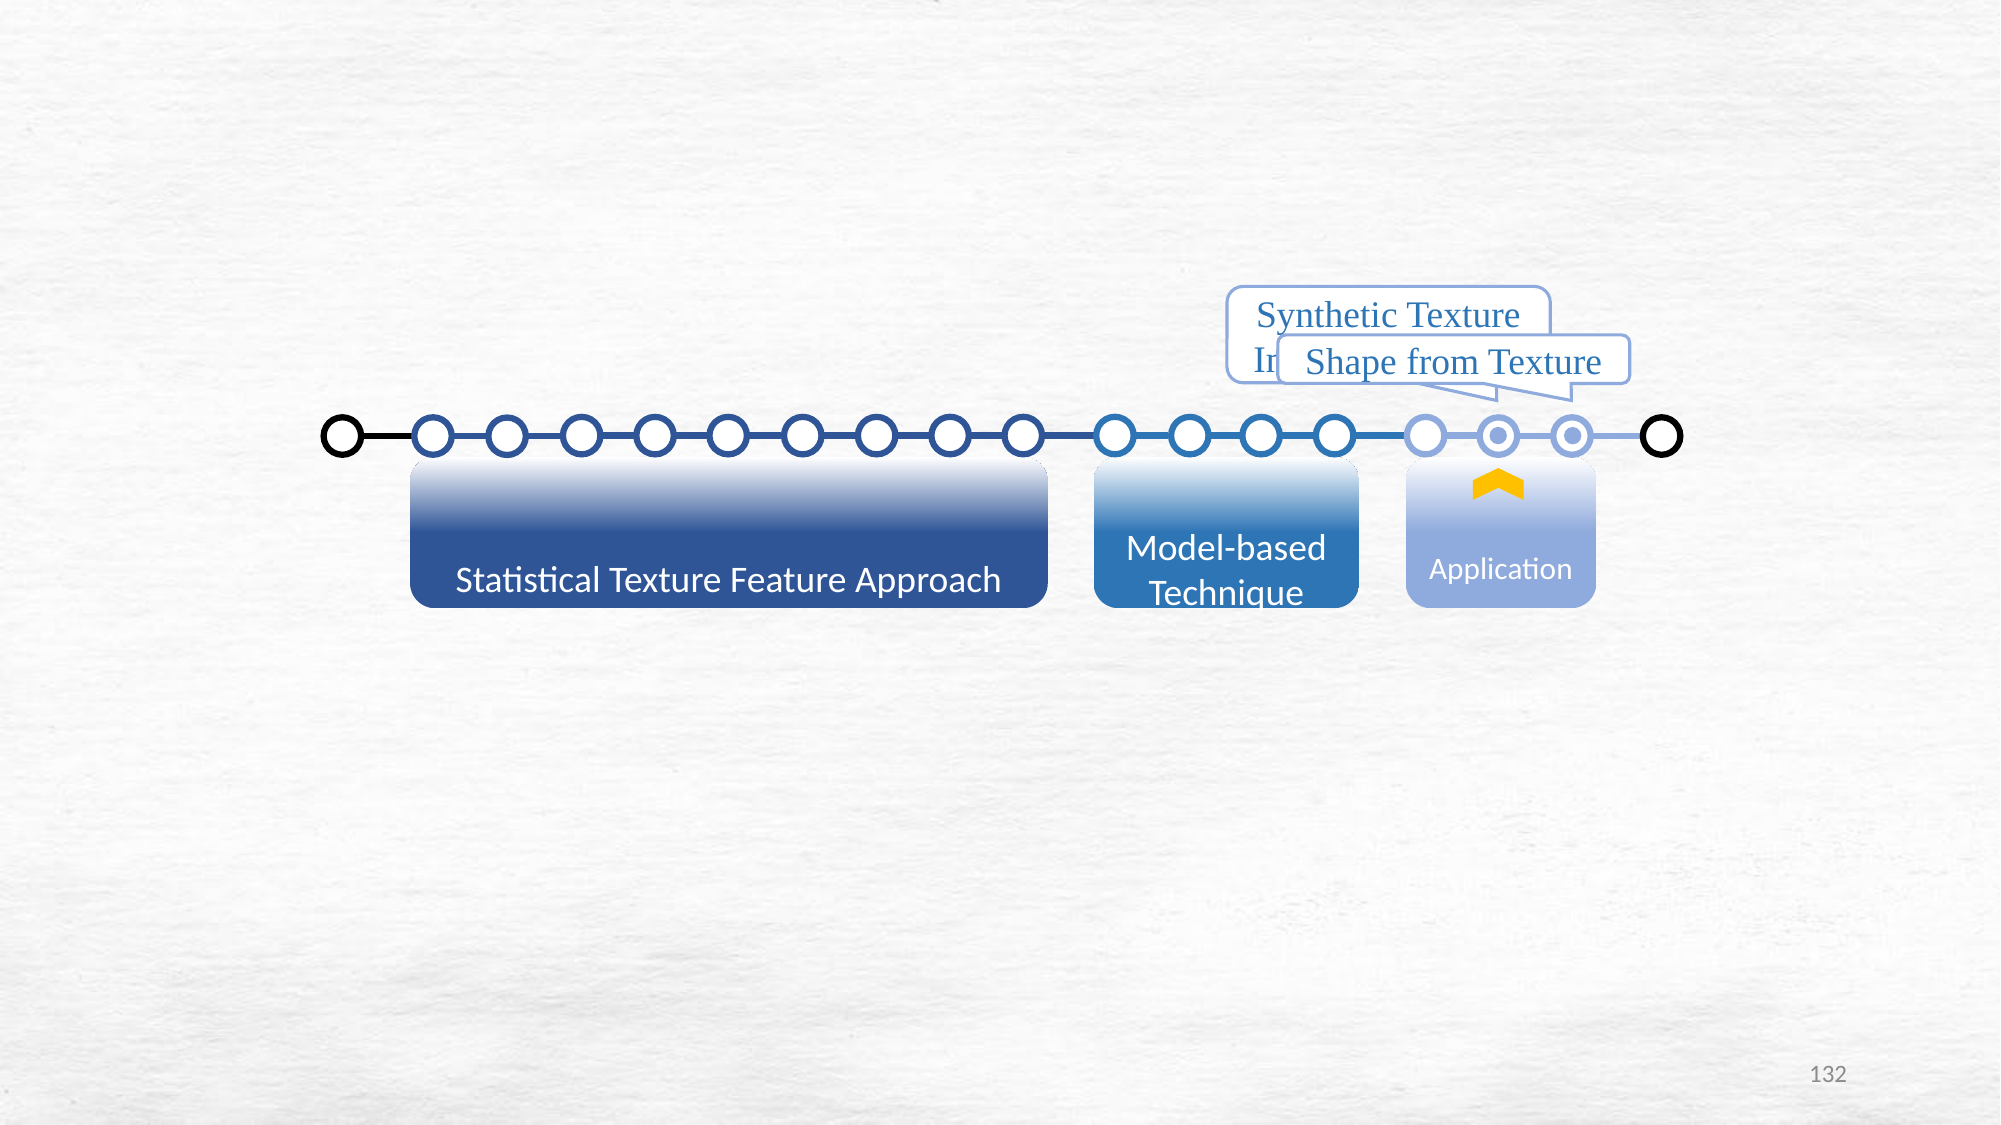

Synthetic Texture Image Generation
Shape from Texture

Statistical Texture Feature Approach

Model-based Technique

Application

132